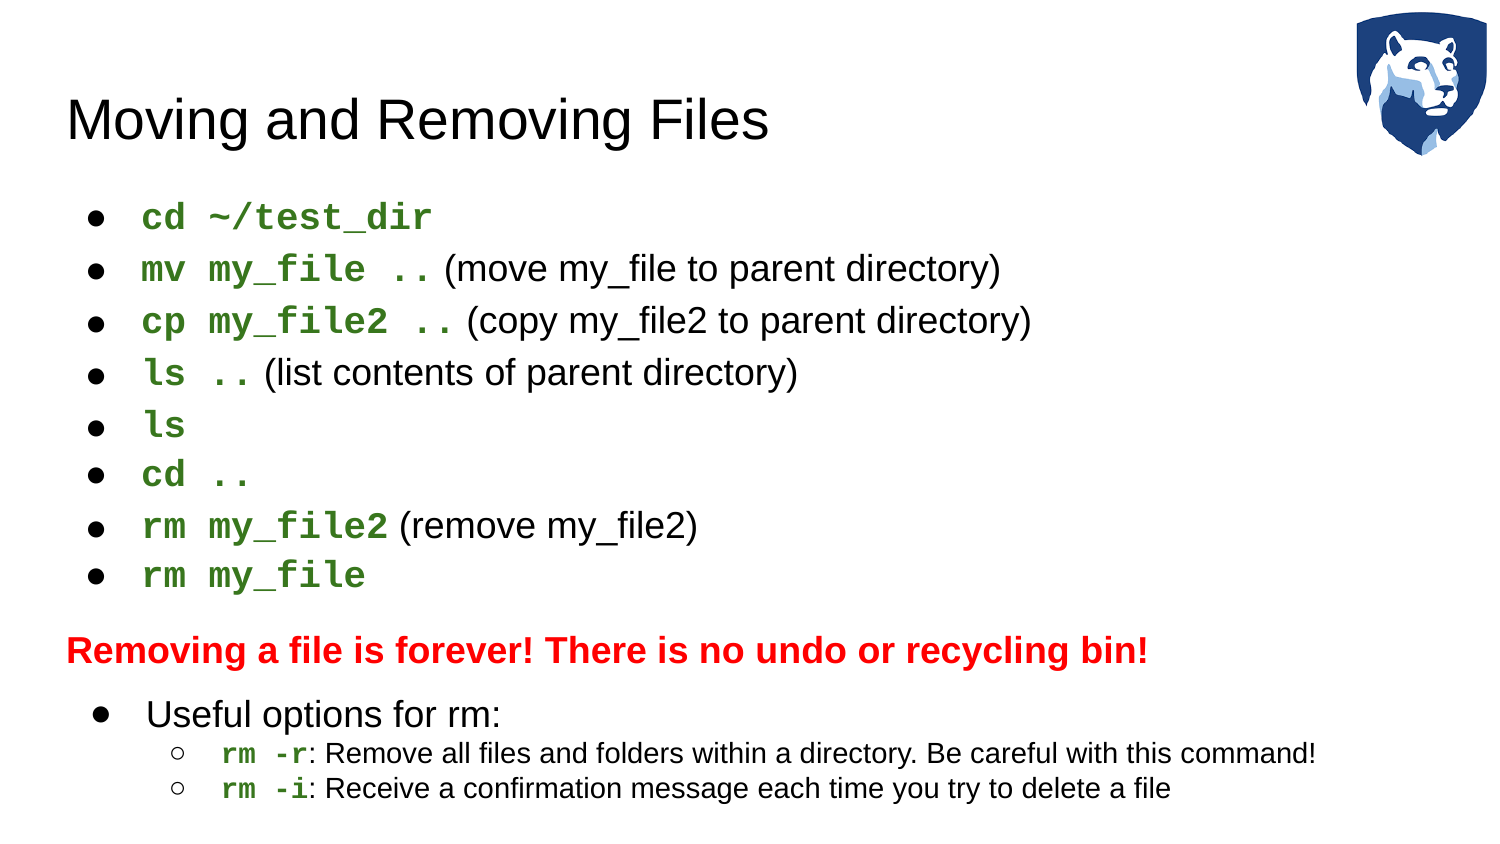

# Moving and Removing Files
cd ~/test_dir
mv my_file .. (move my_file to parent directory)
cp my_file2 .. (copy my_file2 to parent directory)
ls .. (list contents of parent directory)
ls
cd ..
rm my_file2 (remove my_file2)
rm my_file
Removing a file is forever! There is no undo or recycling bin!
Useful options for rm:
rm -r: Remove all files and folders within a directory. Be careful with this command!
rm -i: Receive a confirmation message each time you try to delete a file